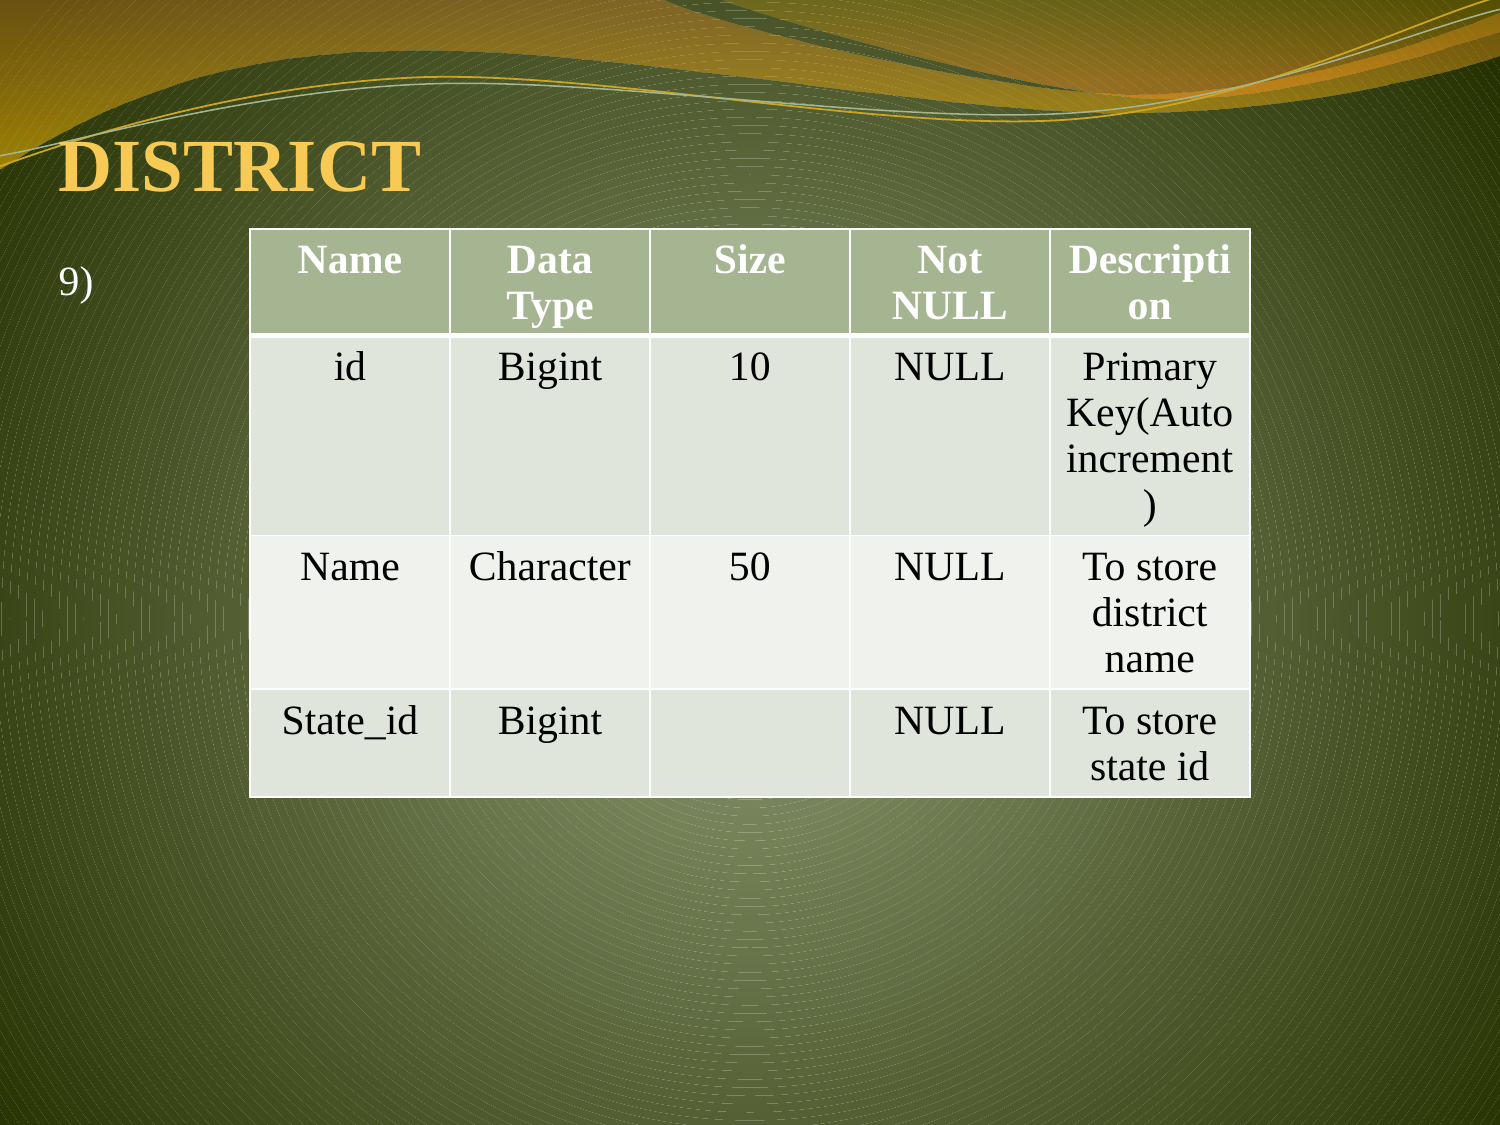

# DISTRICT
| Name | Data Type | Size | Not NULL | Description |
| --- | --- | --- | --- | --- |
| id | Bigint | 10 | NULL | Primary Key(Auto increment) |
| Name | Character | 50 | NULL | To store district name |
| State\_id | Bigint |  | NULL | To store state id |
9)